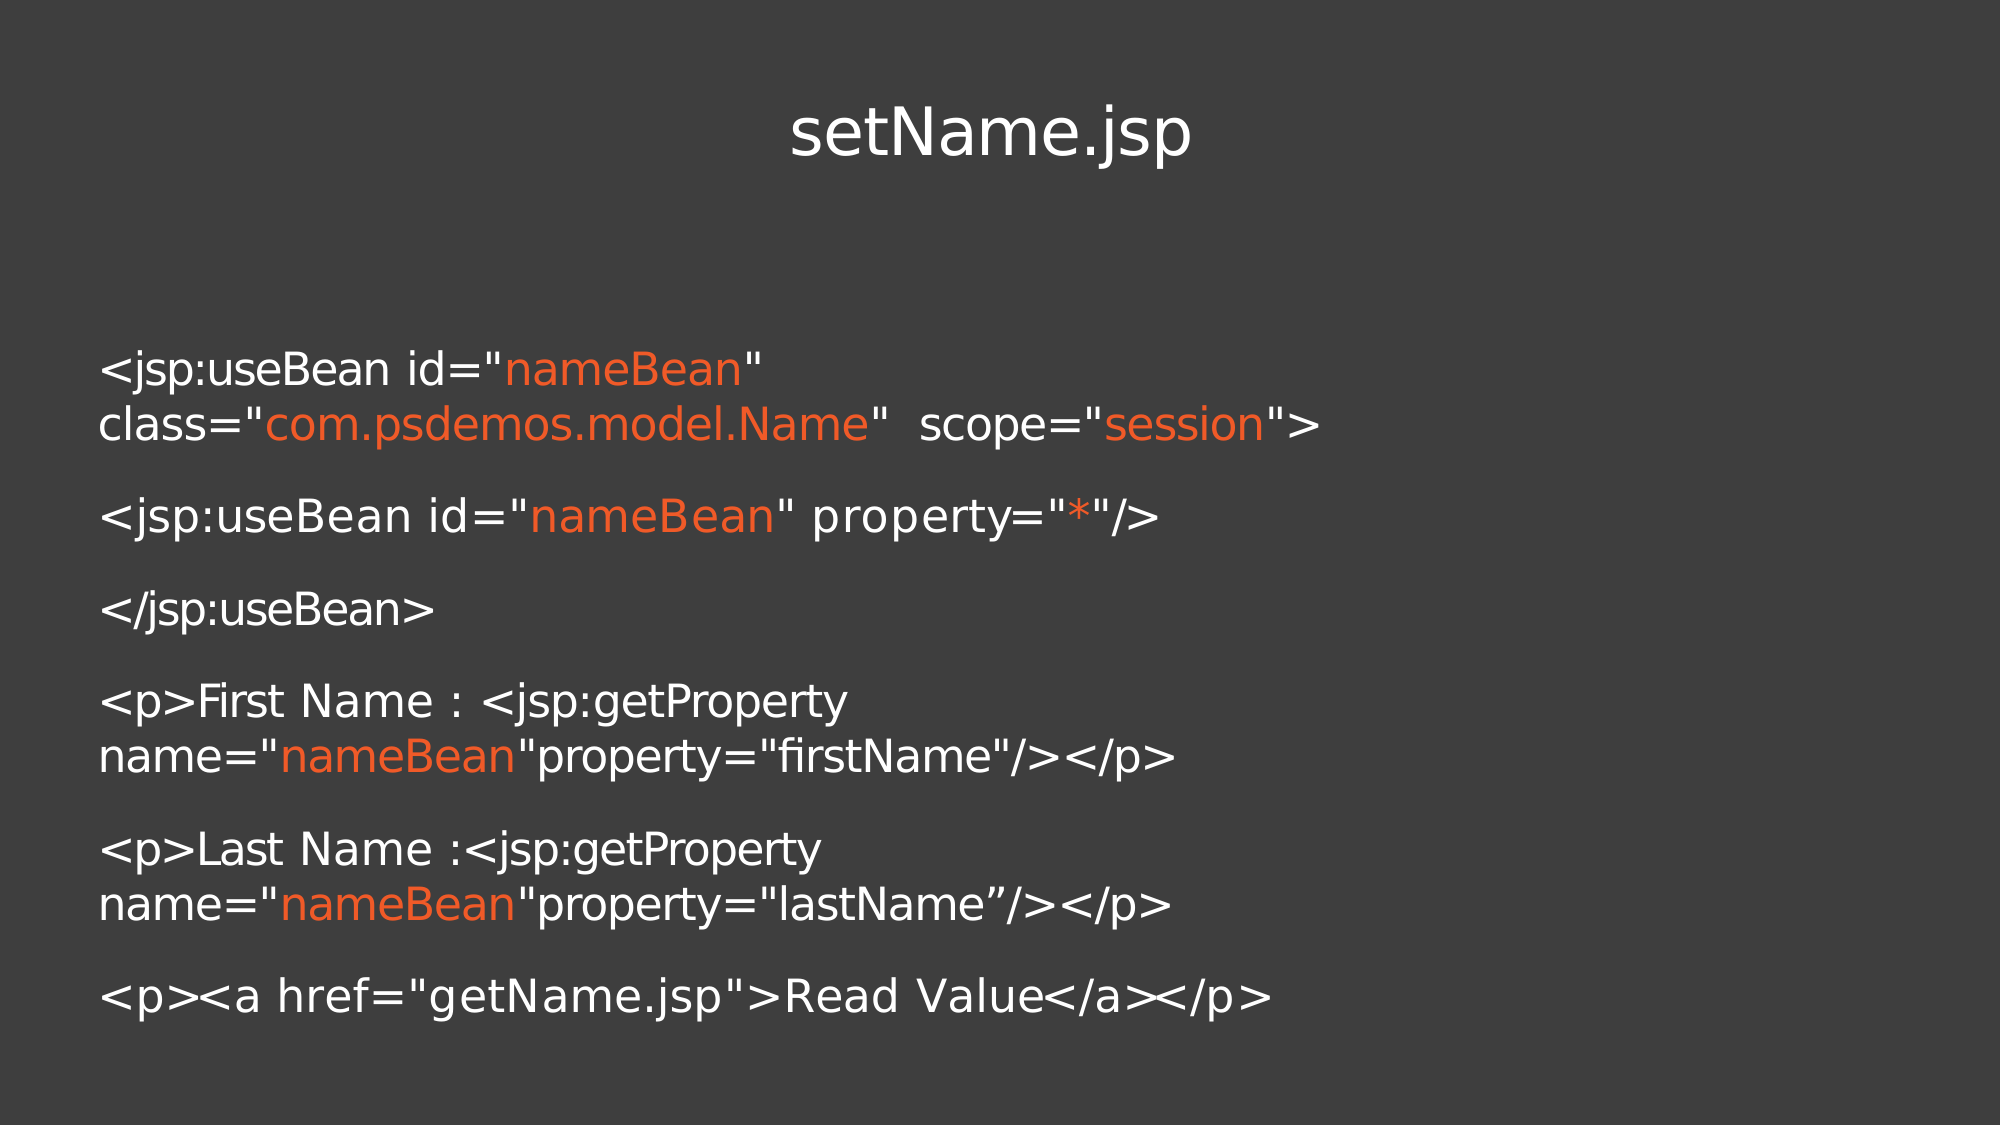

# setName.jsp
<jsp:useBean id="nameBean" class="com.psdemos.model.Name"  scope="session">
<jsp:useBean id="nameBean" property="*"/>
</jsp:useBean>
<p>First Name : <jsp:getProperty name="nameBean"property="firstName"/></p>
<p>Last Name :<jsp:getProperty name="nameBean"property="lastName”/></p>
<p><a href="getName.jsp">Read Value</a></p>
42